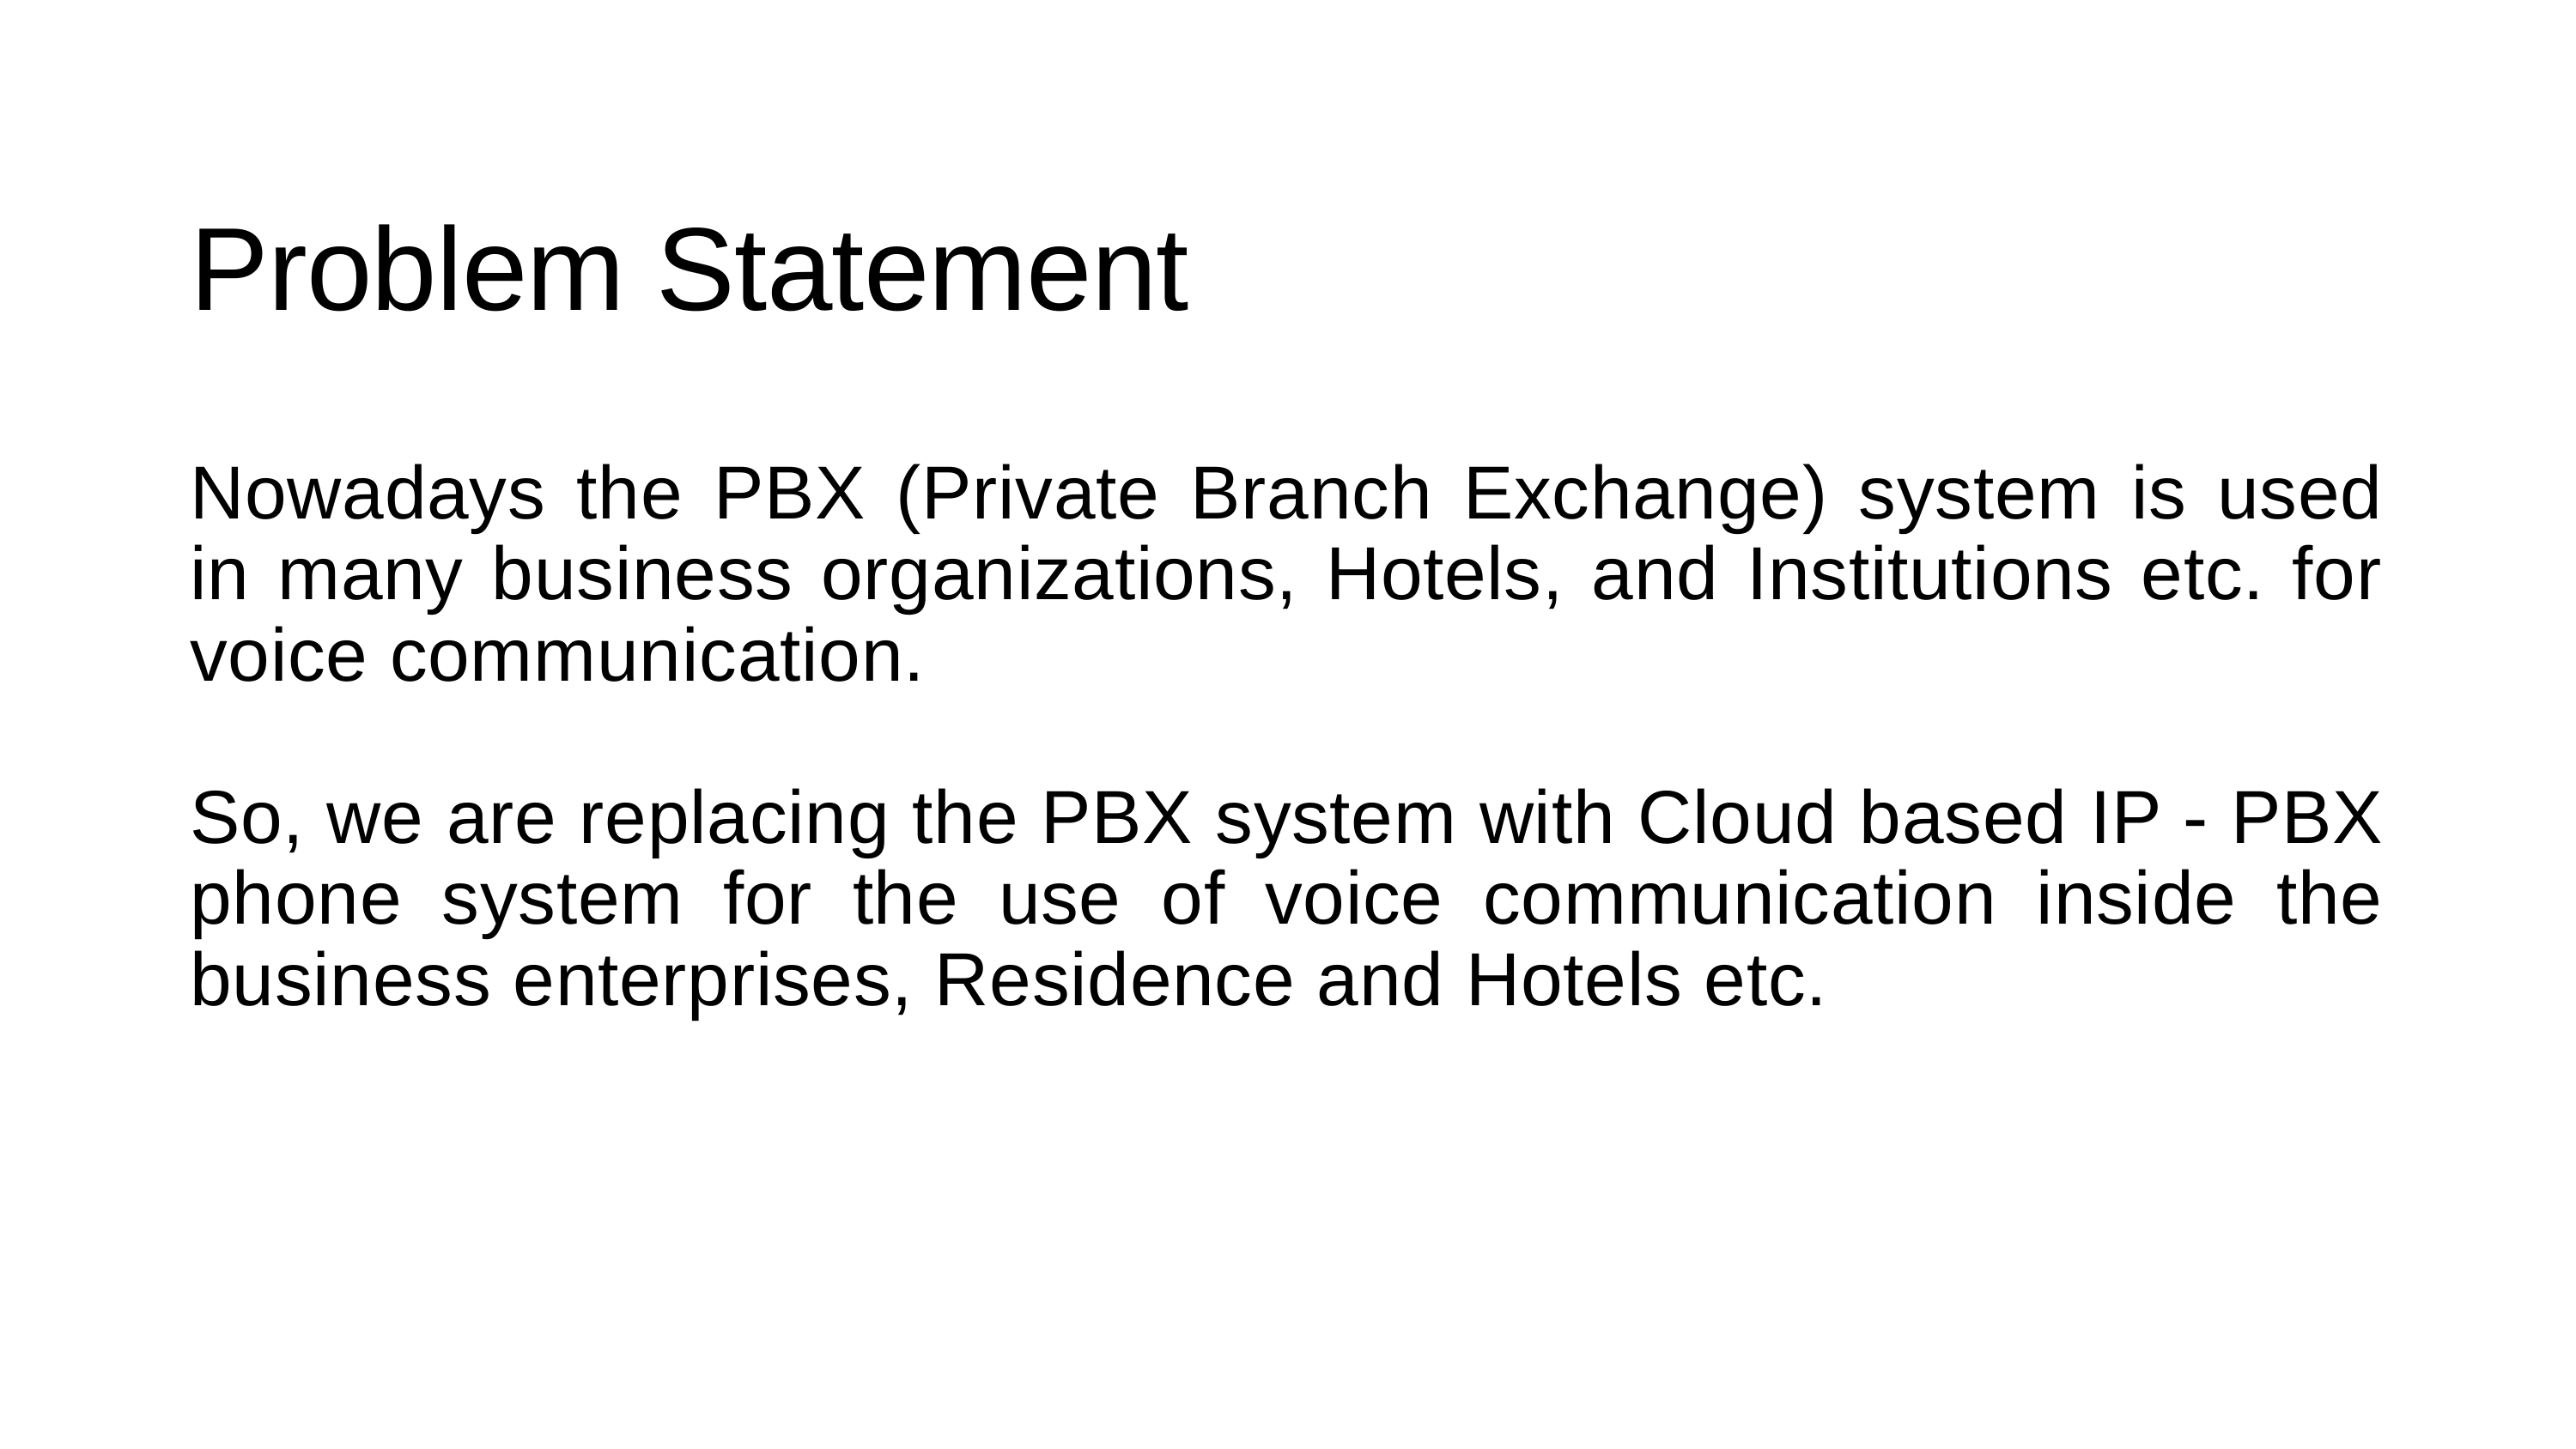

Problem Statement
Nowadays the PBX (Private Branch Exchange) system is used in many business organizations, Hotels, and Institutions etc. for voice communication.

So, we are replacing the PBX system with Cloud based IP - PBX phone system for the use of voice communication inside the business enterprises, Residence and Hotels etc.